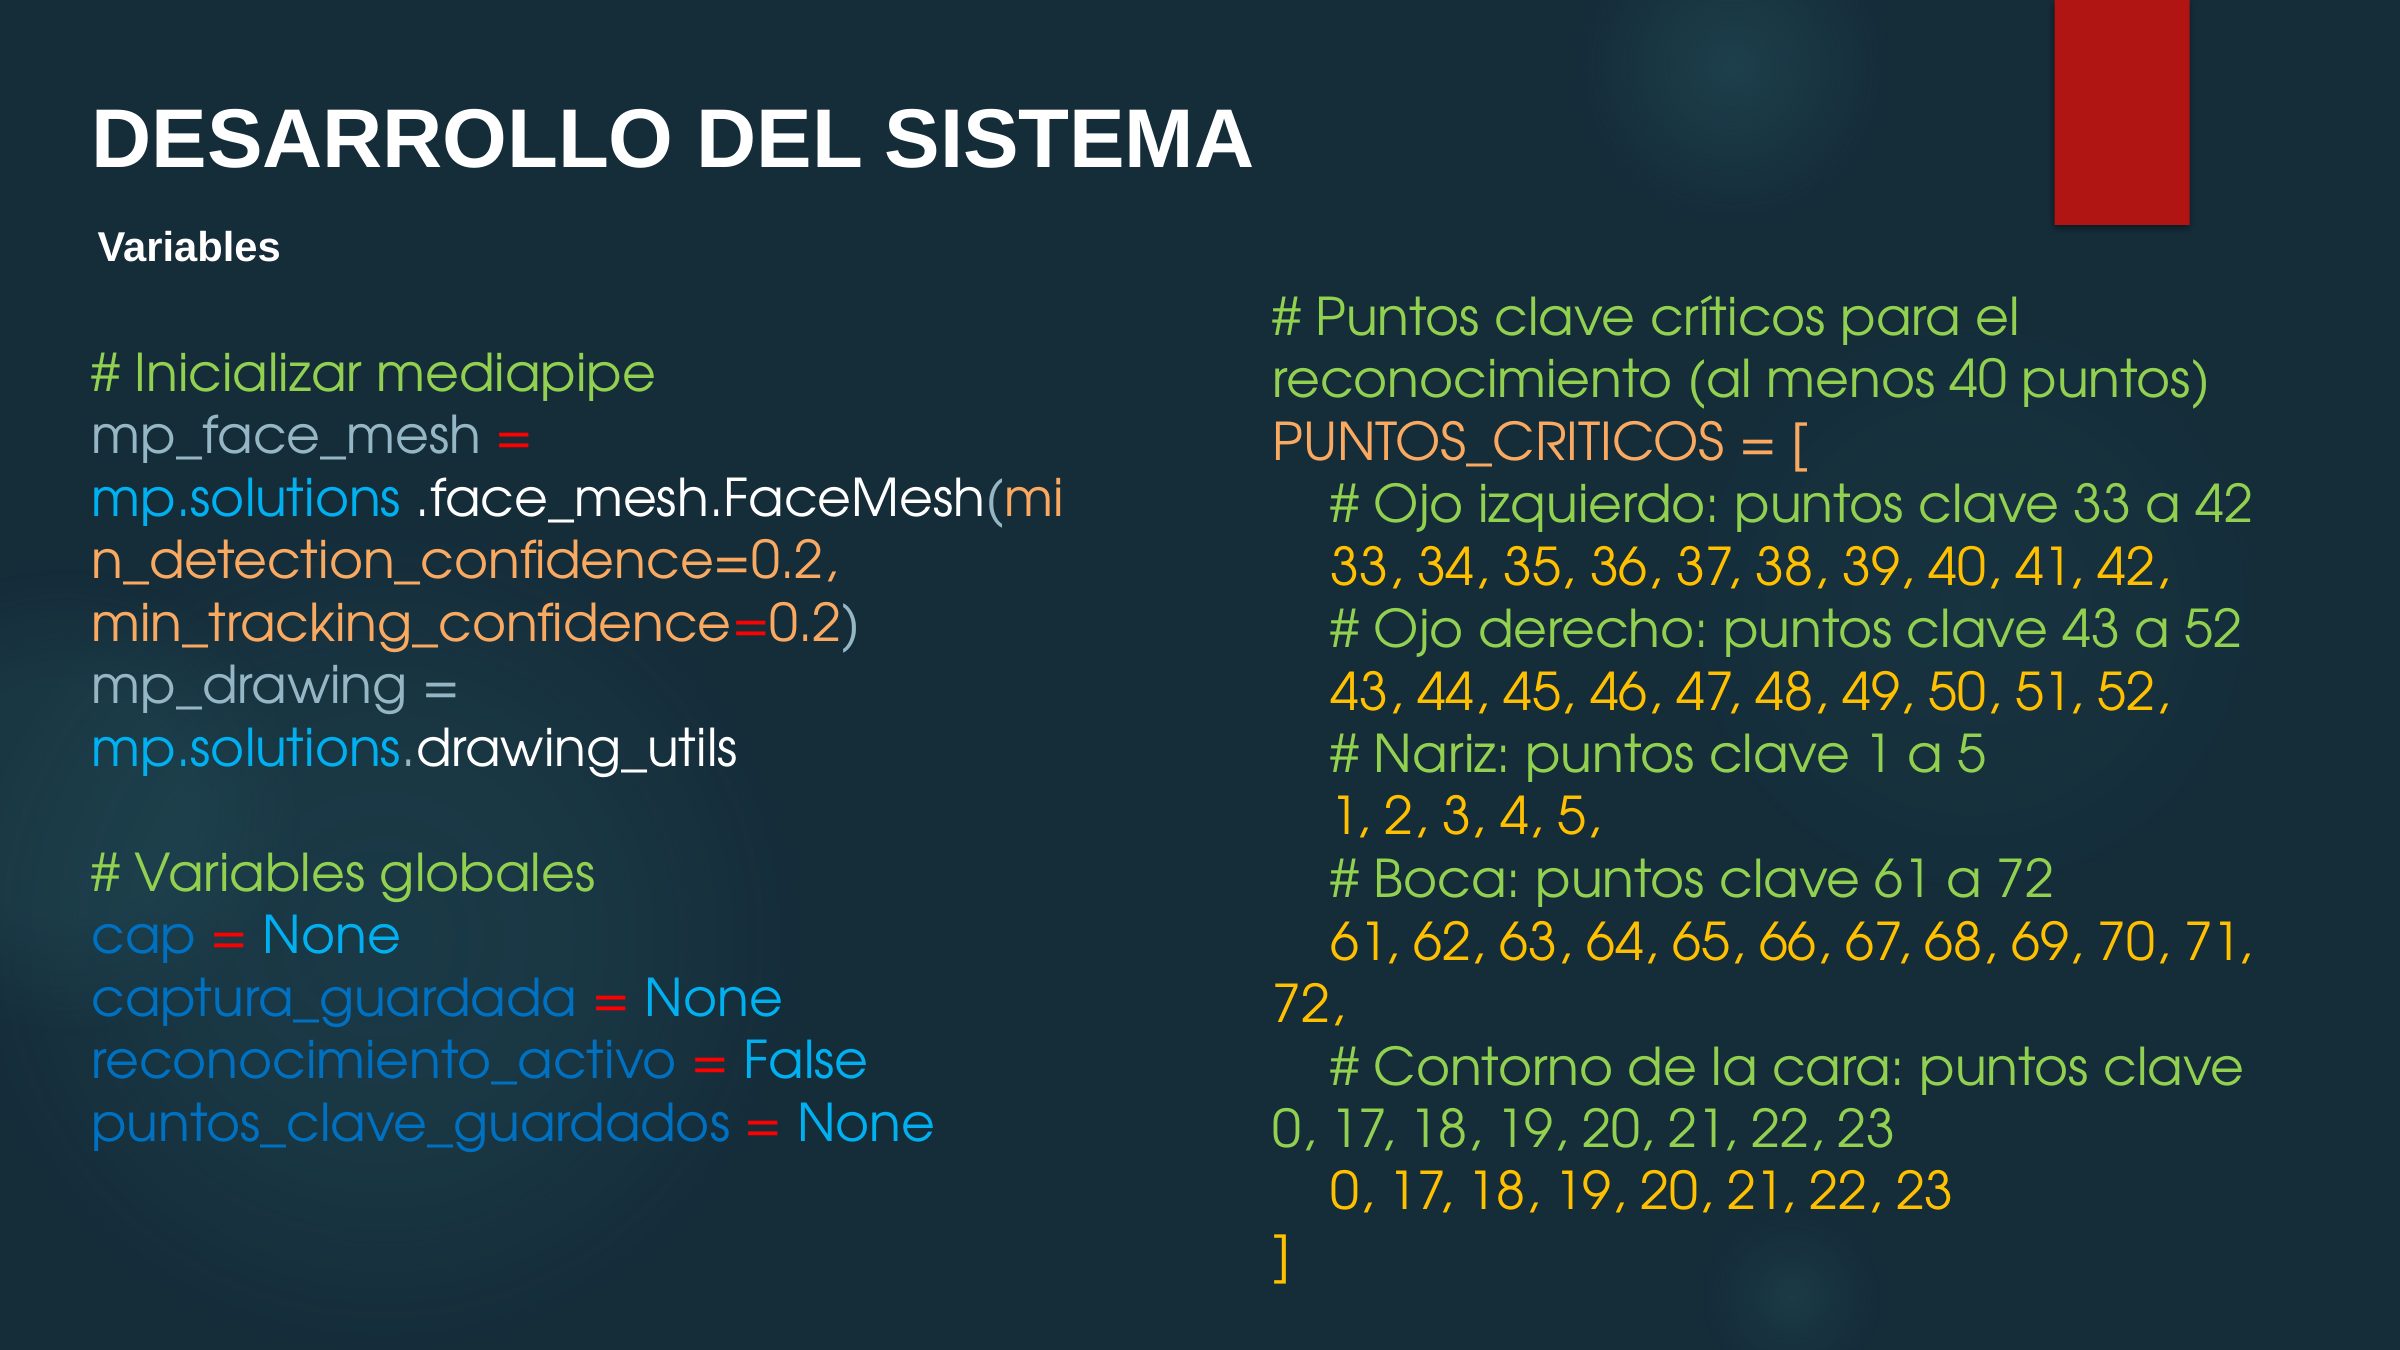

DESARROLLO DEL SISTEMA
Variables
# Puntos clave críticos para el reconocimiento (al menos 40 puntos)
PUNTOS_CRITICOS = [
    # Ojo izquierdo: puntos clave 33 a 42
    33, 34, 35, 36, 37, 38, 39, 40, 41, 42,
    # Ojo derecho: puntos clave 43 a 52
    43, 44, 45, 46, 47, 48, 49, 50, 51, 52,
    # Nariz: puntos clave 1 a 5
    1, 2, 3, 4, 5,
    # Boca: puntos clave 61 a 72
    61, 62, 63, 64, 65, 66, 67, 68, 69, 70, 71, 72,
    # Contorno de la cara: puntos clave 0, 17, 18, 19, 20, 21, 22, 23
    0, 17, 18, 19, 20, 21, 22, 23
]

# Inicializar mediapipe
mp_face_mesh =
mp.solutions .face_mesh.FaceMesh(min_detection_confidence=0.2, min_tracking_confidence=0.2)
mp_drawing = mp.solutions.drawing_utils

# Variables globales
cap = None
captura_guardada = None
reconocimiento_activo = False
puntos_clave_guardados = None